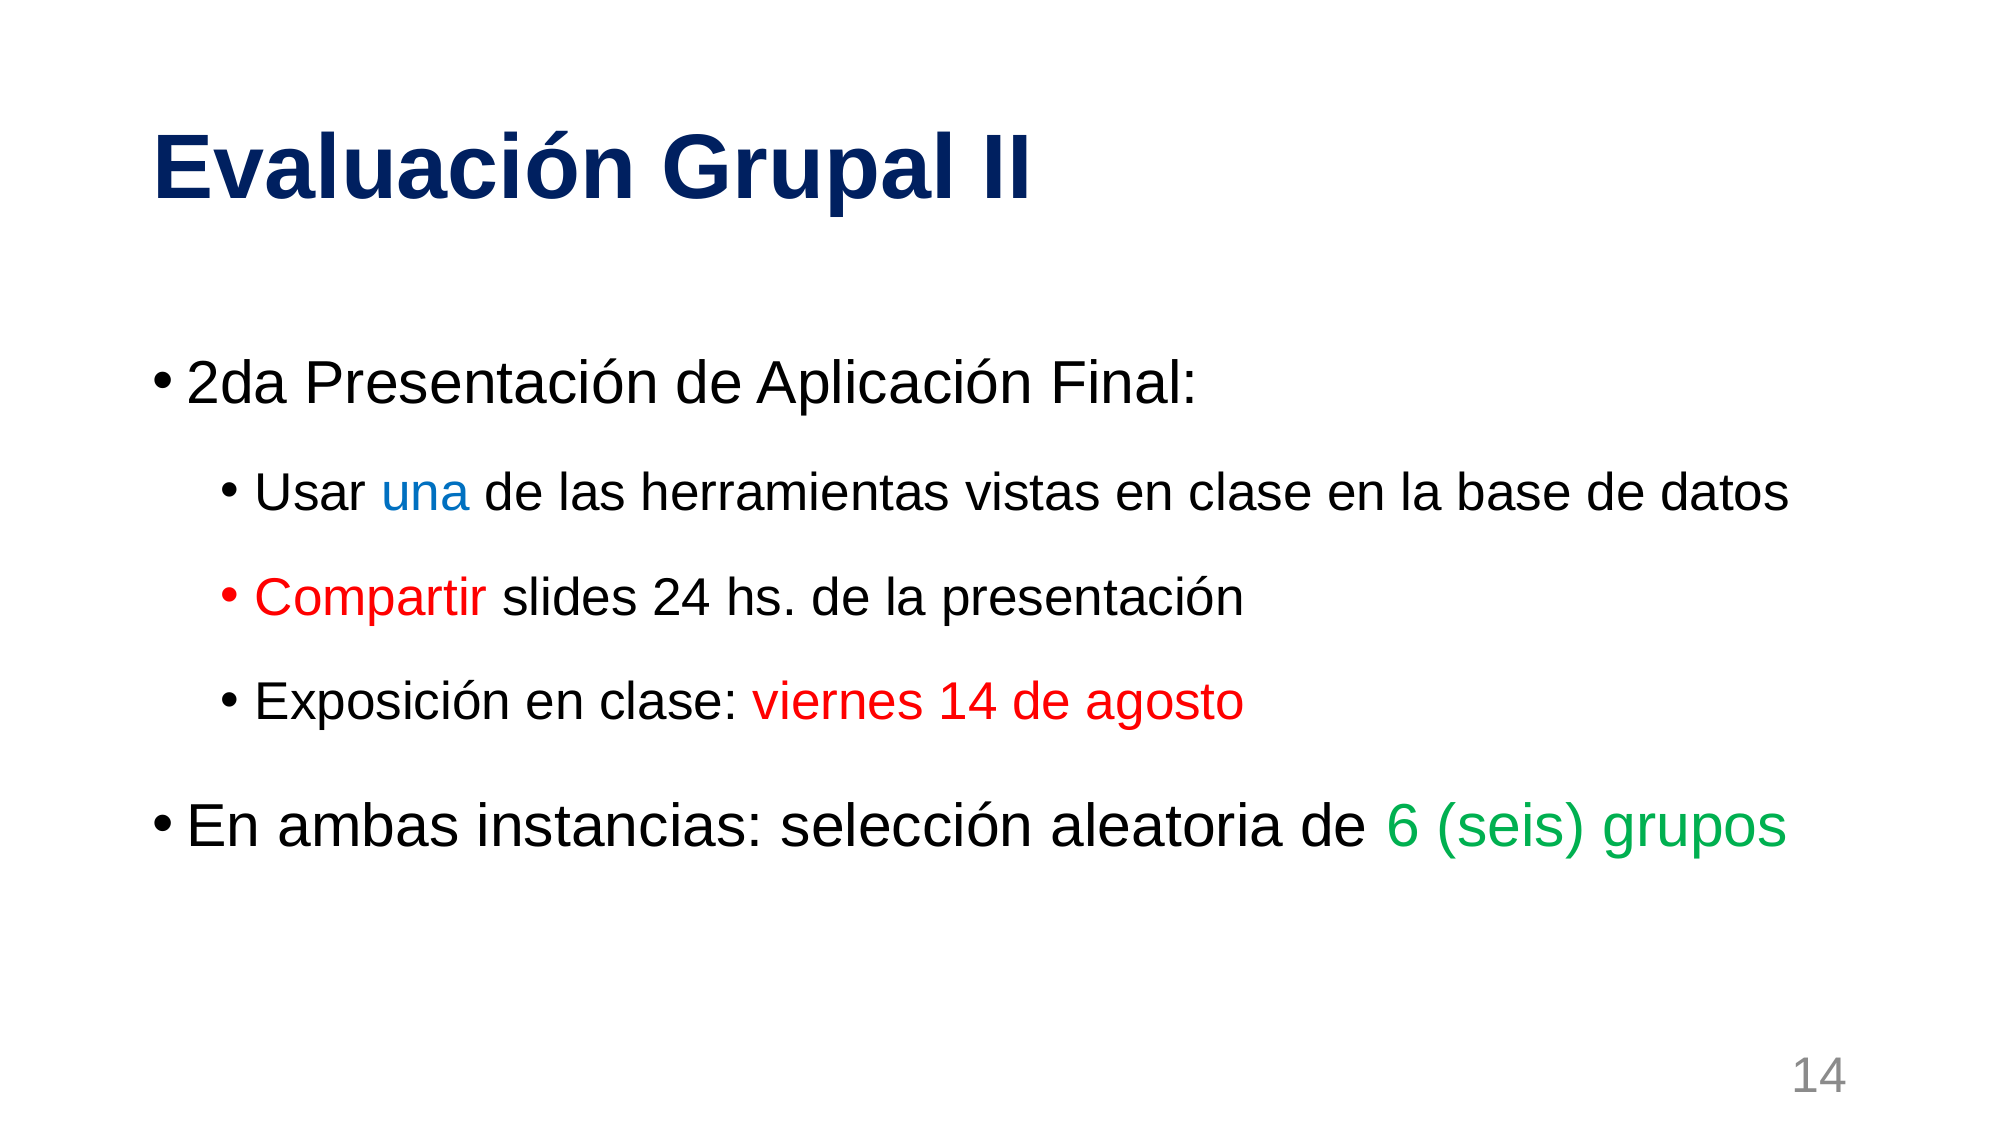

# Evaluación Grupal II
2da Presentación de Aplicación Final:
Usar una de las herramientas vistas en clase en la base de datos
Compartir slides 24 hs. de la presentación
Exposición en clase: viernes 14 de agosto
En ambas instancias: selección aleatoria de 6 (seis) grupos

14